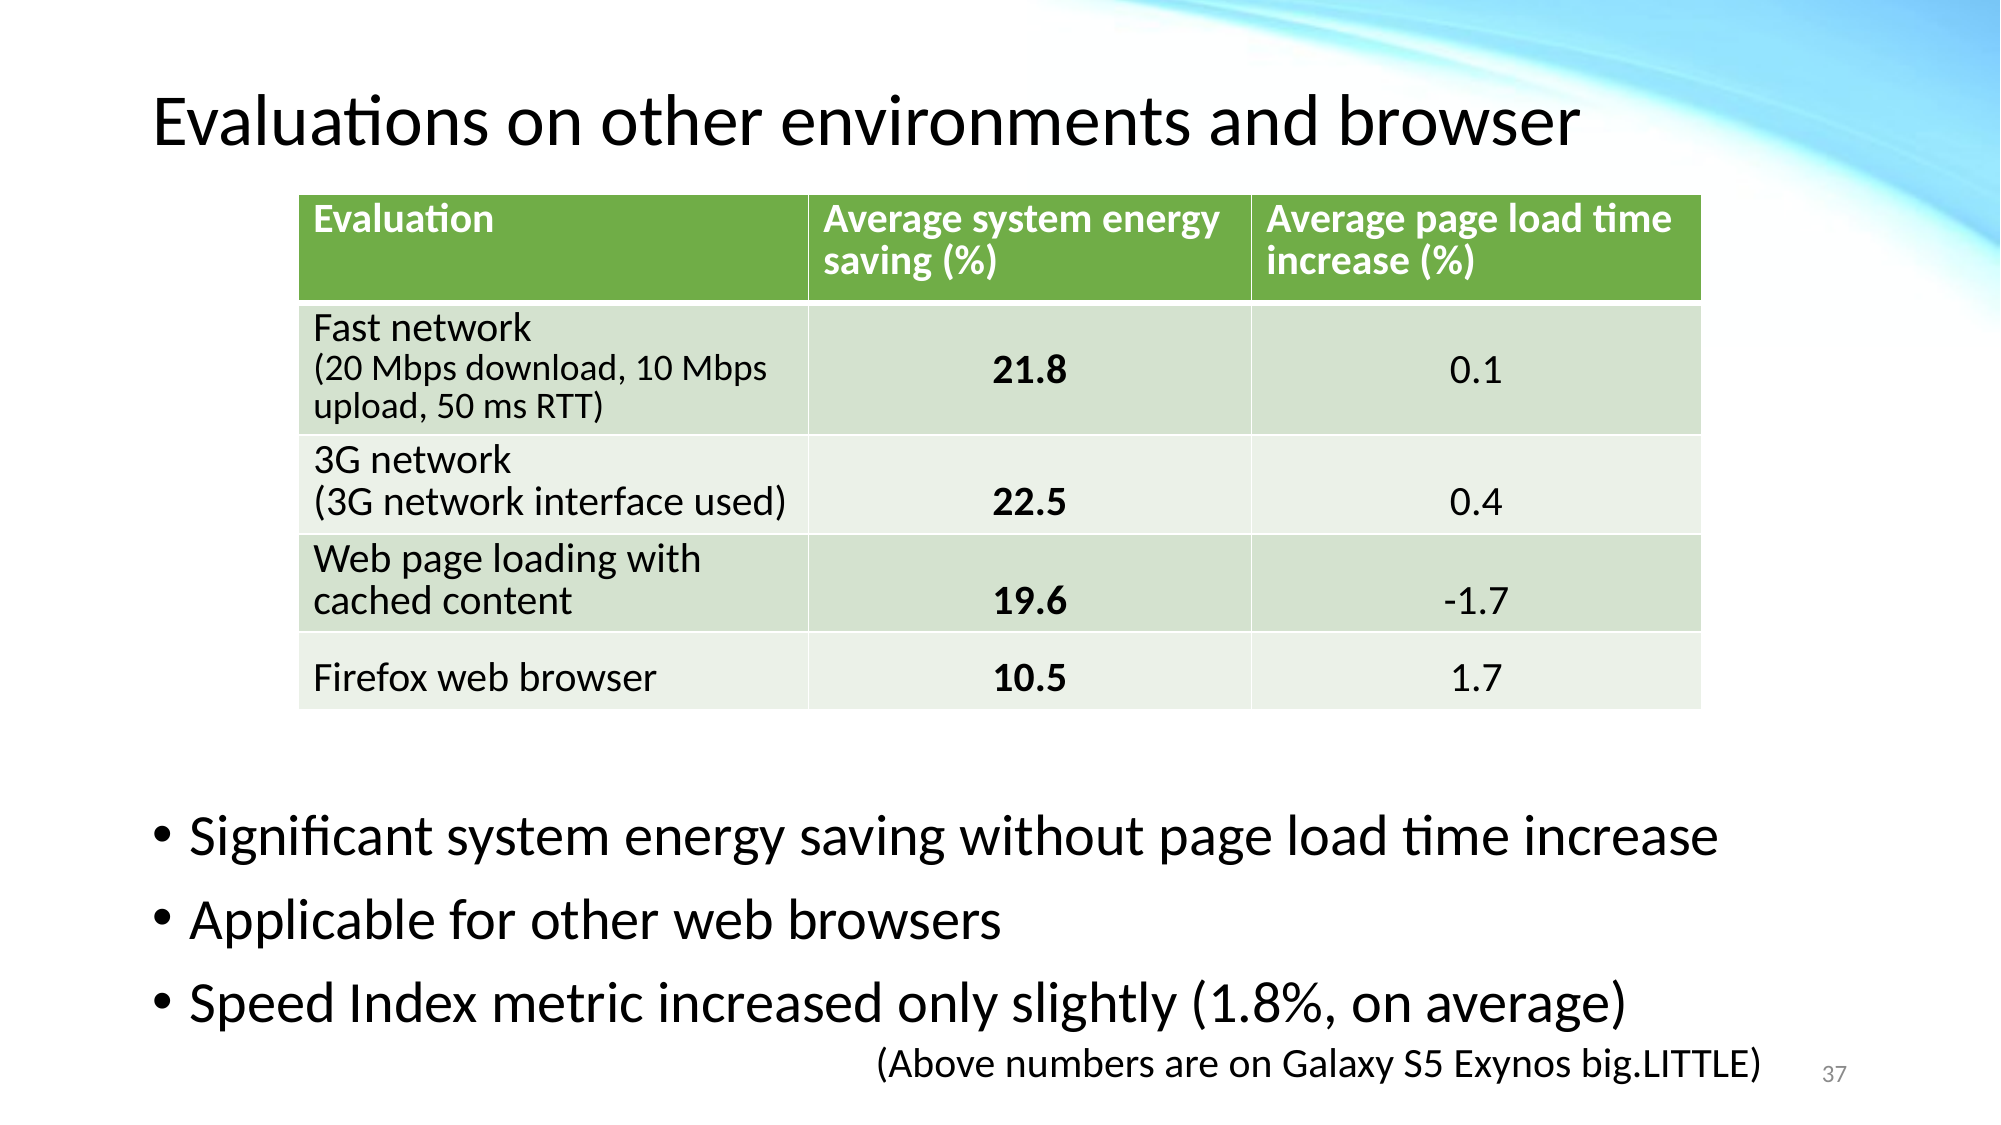

# Evaluations on other environments and browser
| Evaluation | Average system energy saving (%) | Average page load time increase (%) |
| --- | --- | --- |
| Fast network (20 Mbps download, 10 Mbps upload, 50 ms RTT) | 21.8 | 0.1 |
| 3G network (3G network interface used) | 22.5 | 0.4 |
| Web page loading with cached content | 19.6 | -1.7 |
| Firefox web browser | 10.5 | 1.7 |
Significant system energy saving without page load time increase
Applicable for other web browsers
Speed Index metric increased only slightly (1.8%, on average)
(Above numbers are on Galaxy S5 Exynos big.LITTLE)
37